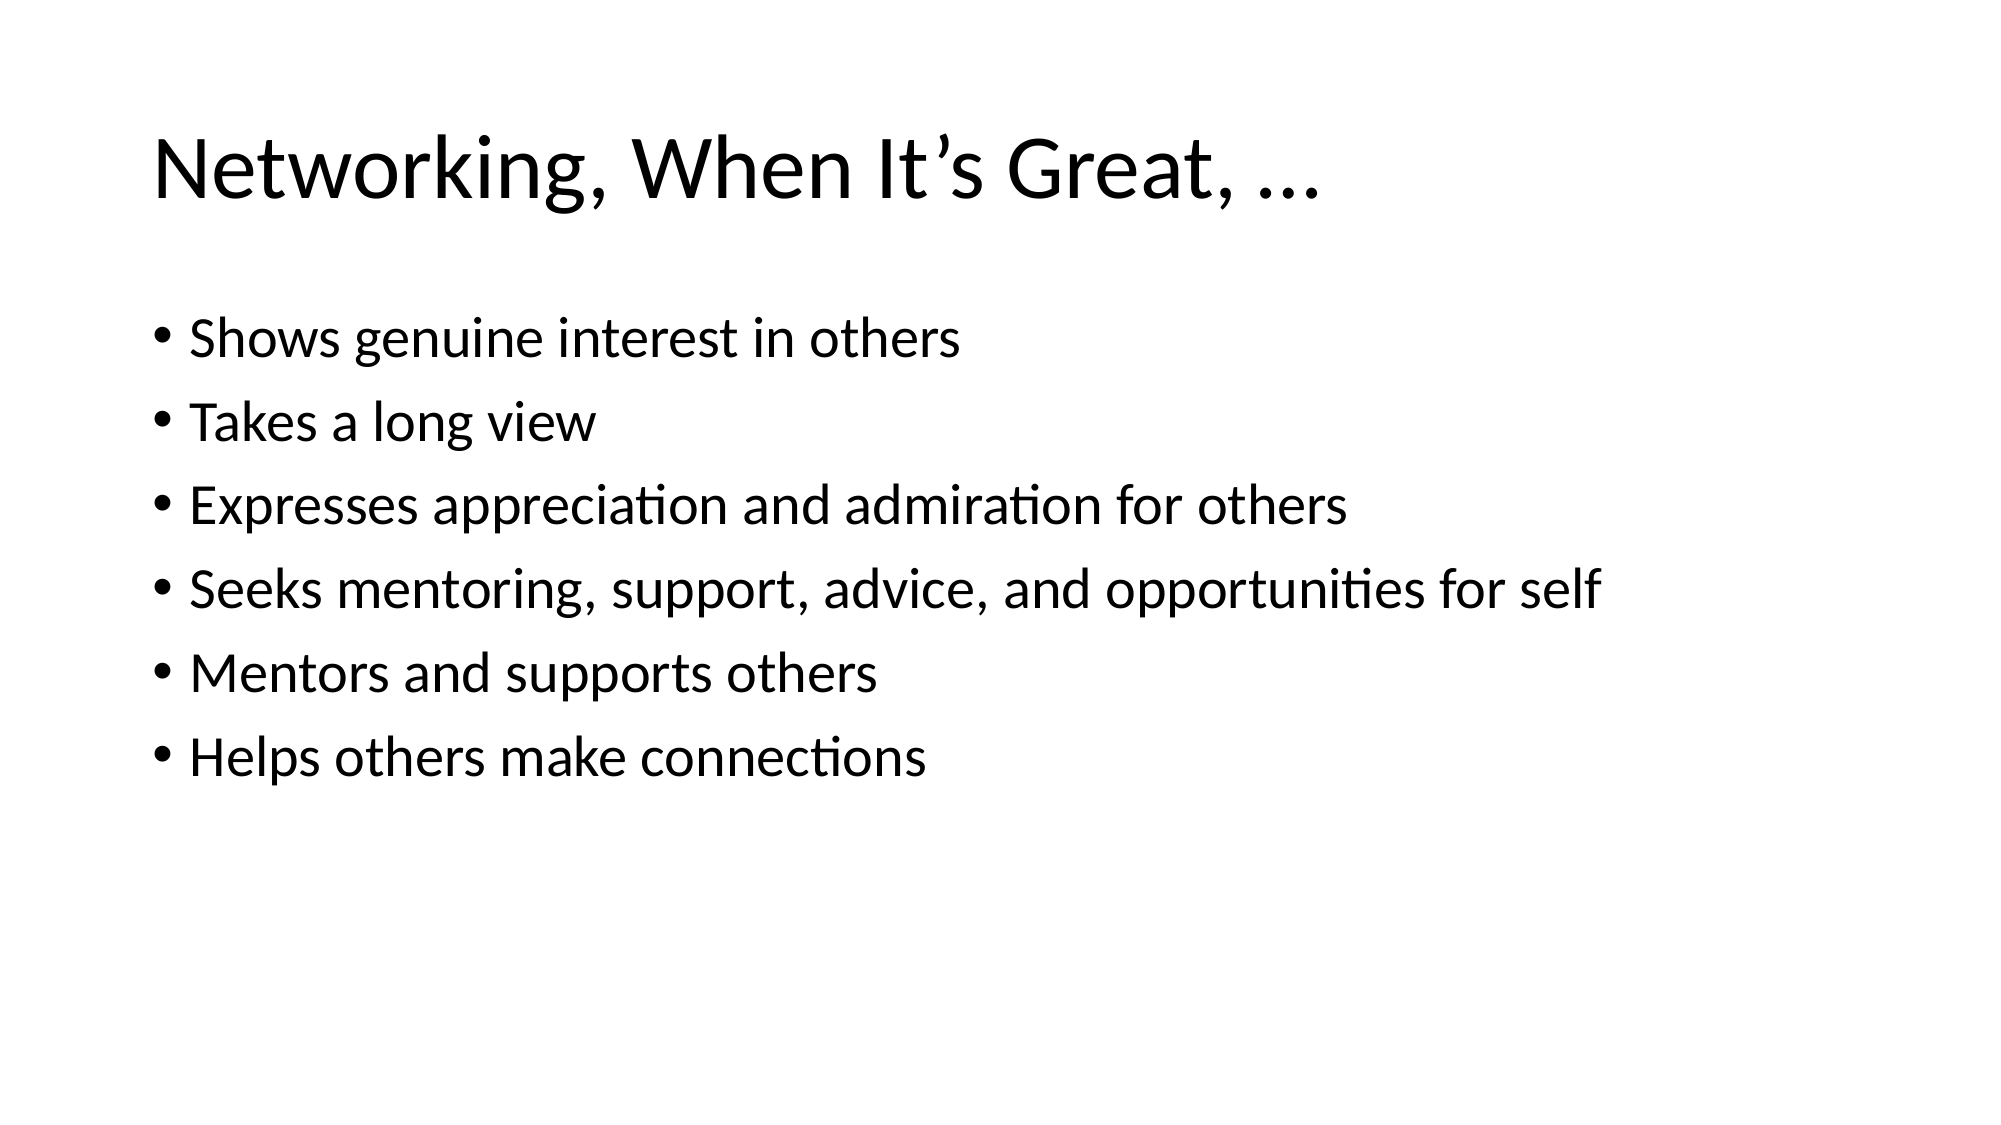

# Networking, When It’s Great, …
Shows genuine interest in others
Takes a long view
Expresses appreciation and admiration for others
Seeks mentoring, support, advice, and opportunities for self
Mentors and supports others
Helps others make connections